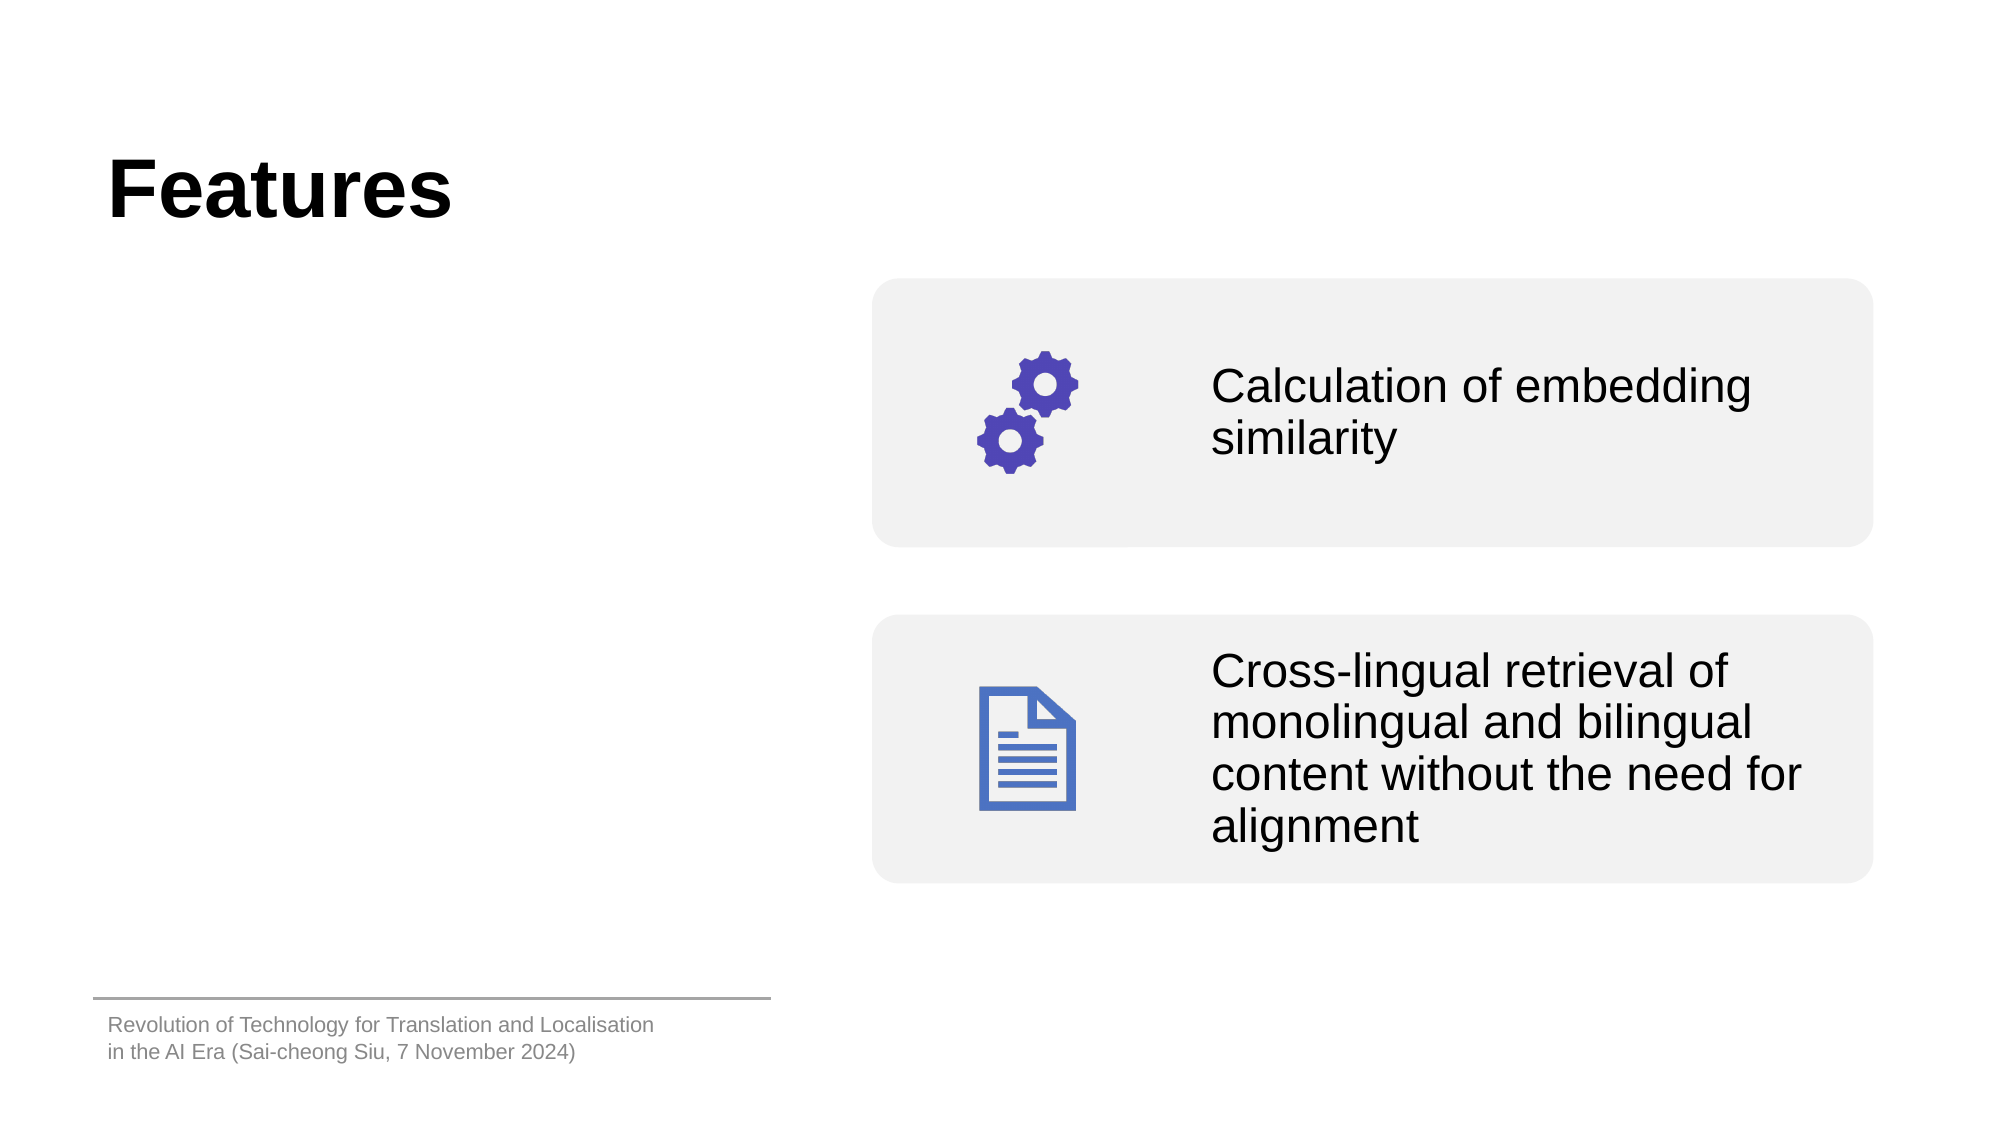

# Features

Calculation of embedding similarity

Cross-lingual retrieval of monolingual and bilingual content without the need for alignment

Revolution of Technology for Translation and Localisation in the AI Era (Sai-cheong Siu, 7 November 2024)